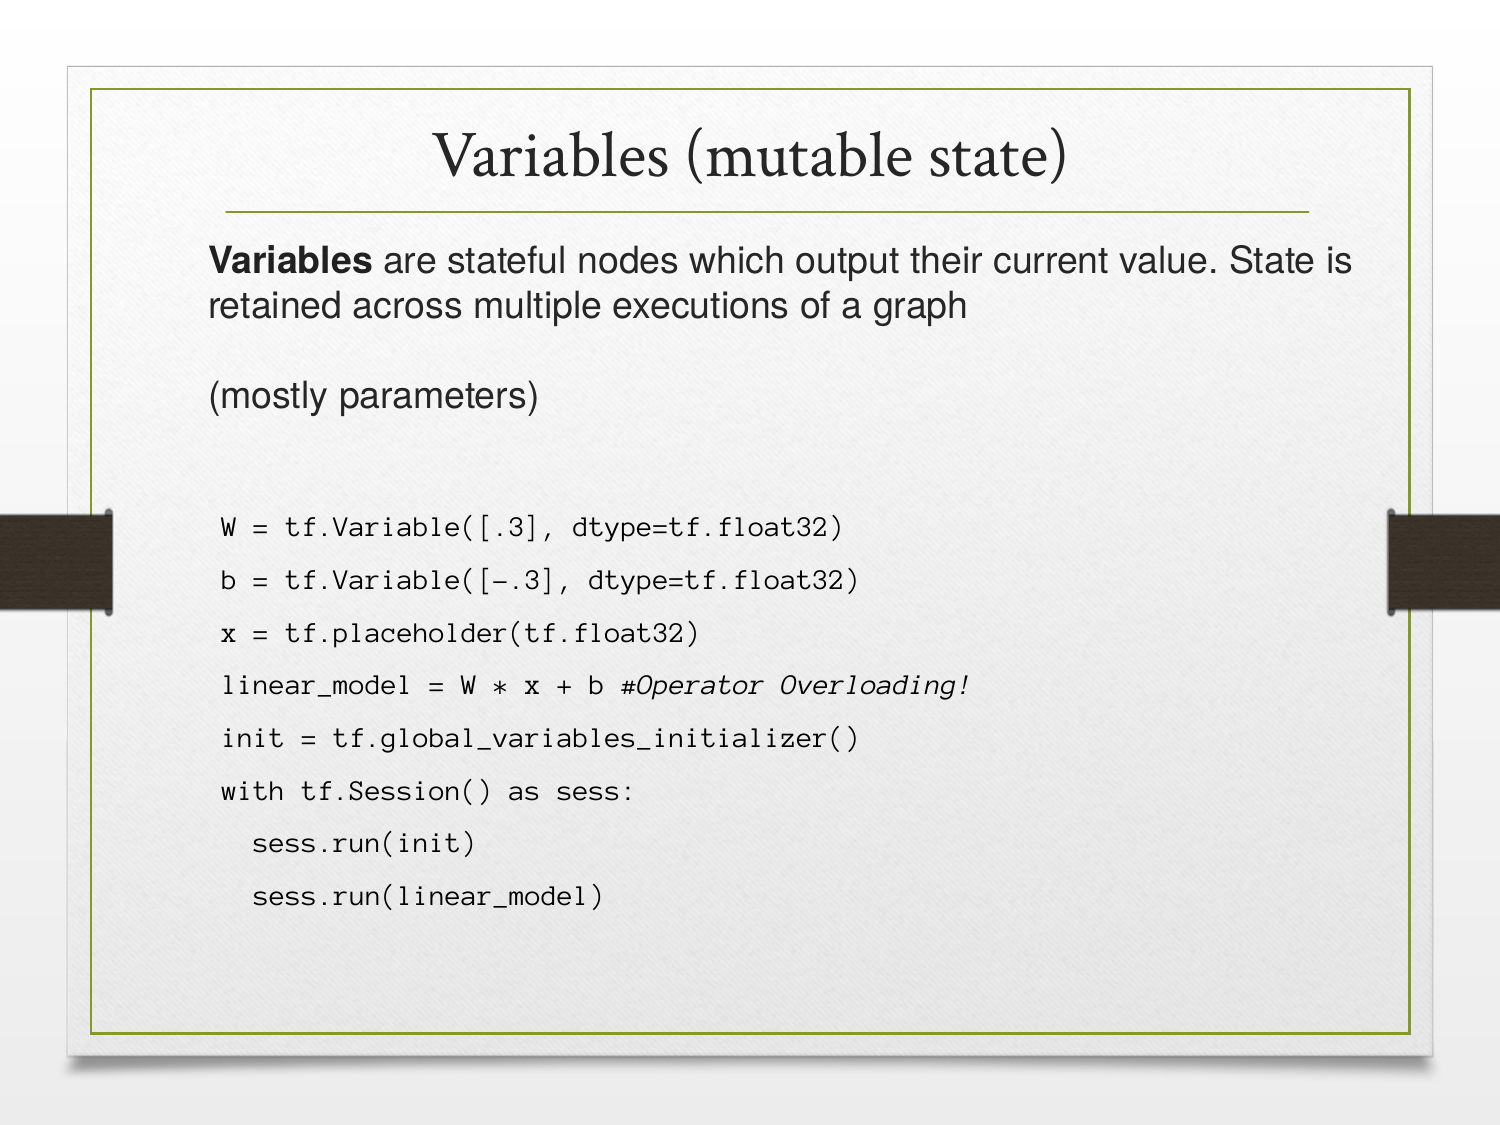

# Variables (mutable state)
Variables are stateful nodes which output their current value. State is retained across multiple executions of a graph

(mostly parameters)
W = tf.Variable([.3], dtype=tf.float32)
b = tf.Variable([-.3], dtype=tf.float32)
x = tf.placeholder(tf.float32)
linear_model = W * x + b #Operator Overloading!
init = tf.global_variables_initializer()
with tf.Session() as sess:
  sess.run(init)
  sess.run(linear_model)